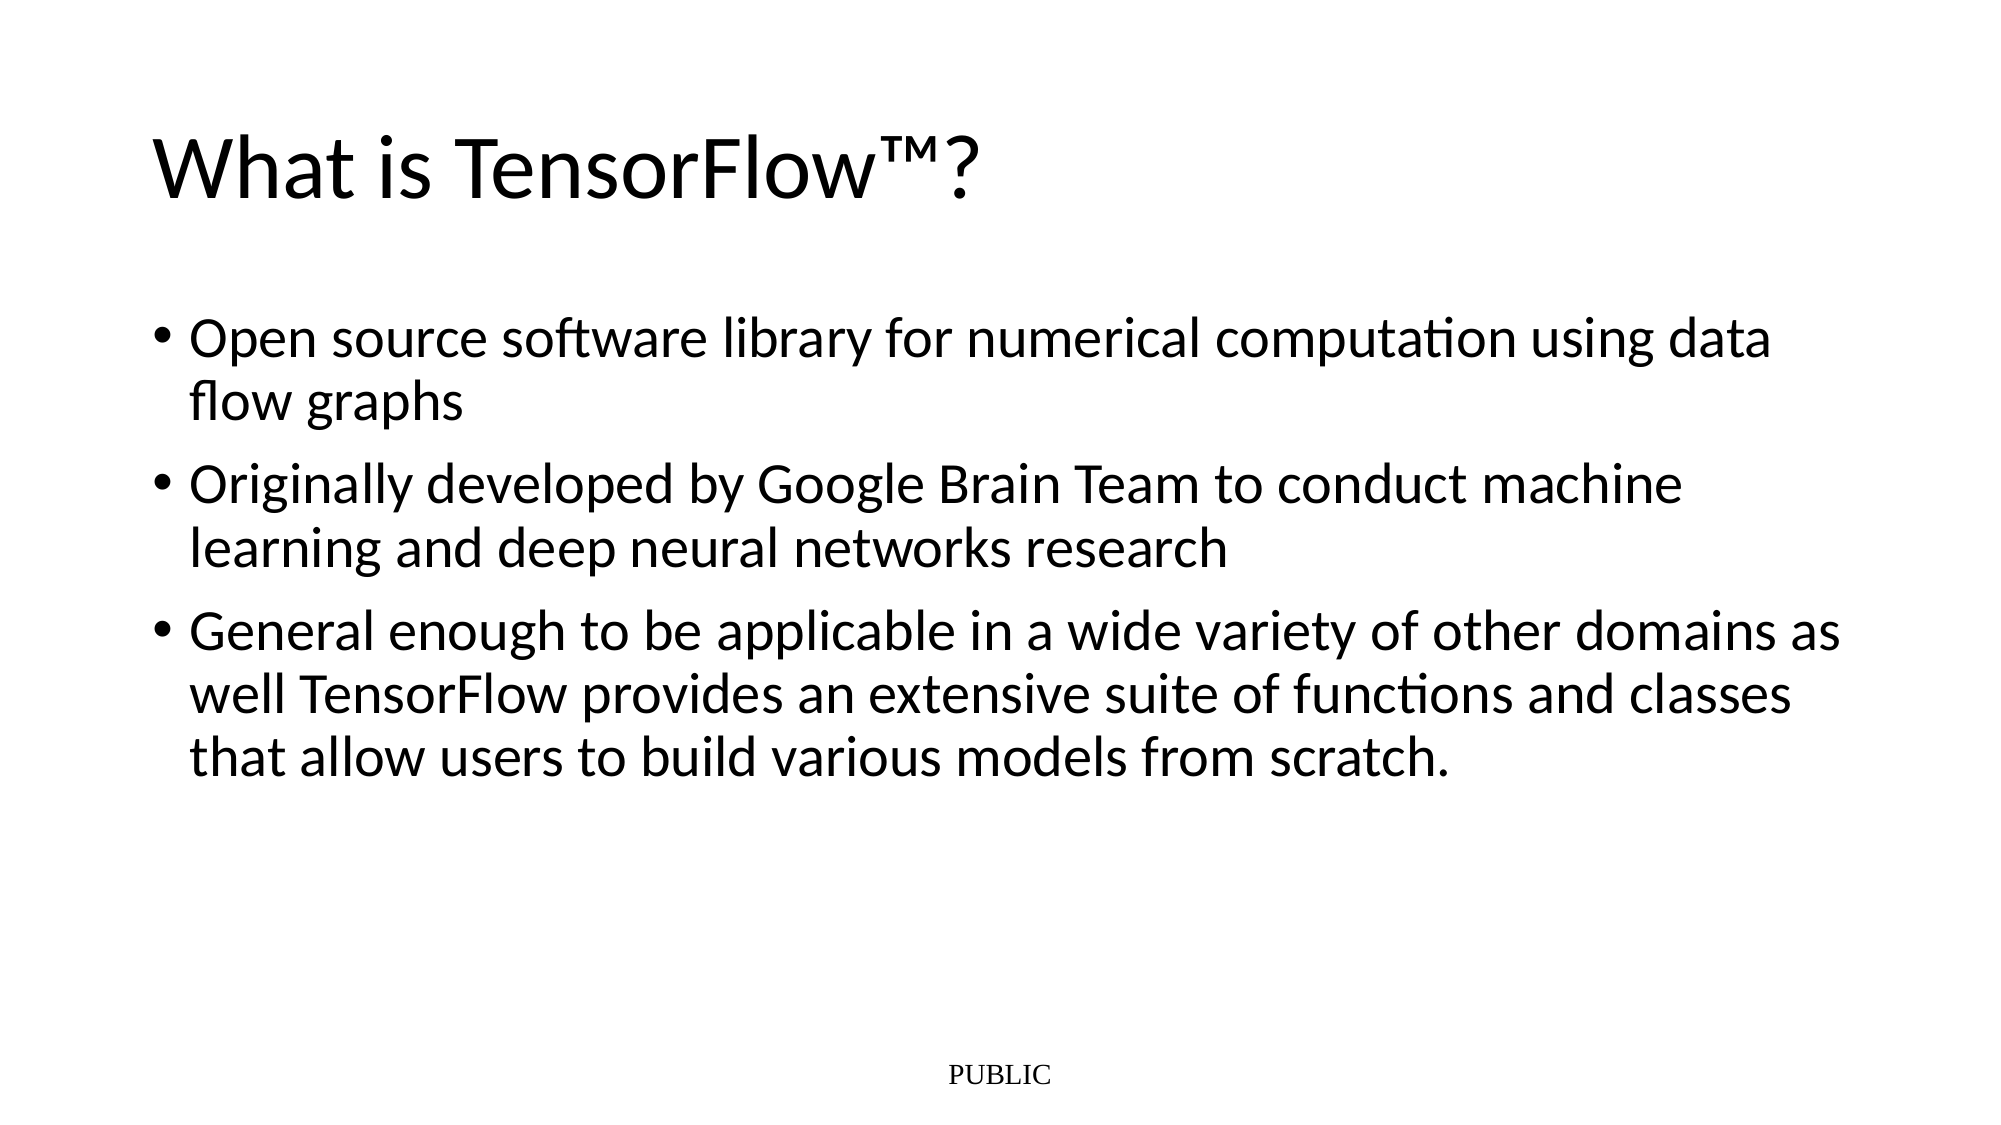

# What is TensorFlow™?
Open source software library for numerical computation using data flow graphs
Originally developed by Google Brain Team to conduct machine learning and deep neural networks research
General enough to be applicable in a wide variety of other domains as well TensorFlow provides an extensive suite of functions and classes that allow users to build various models from scratch.
PUBLIC